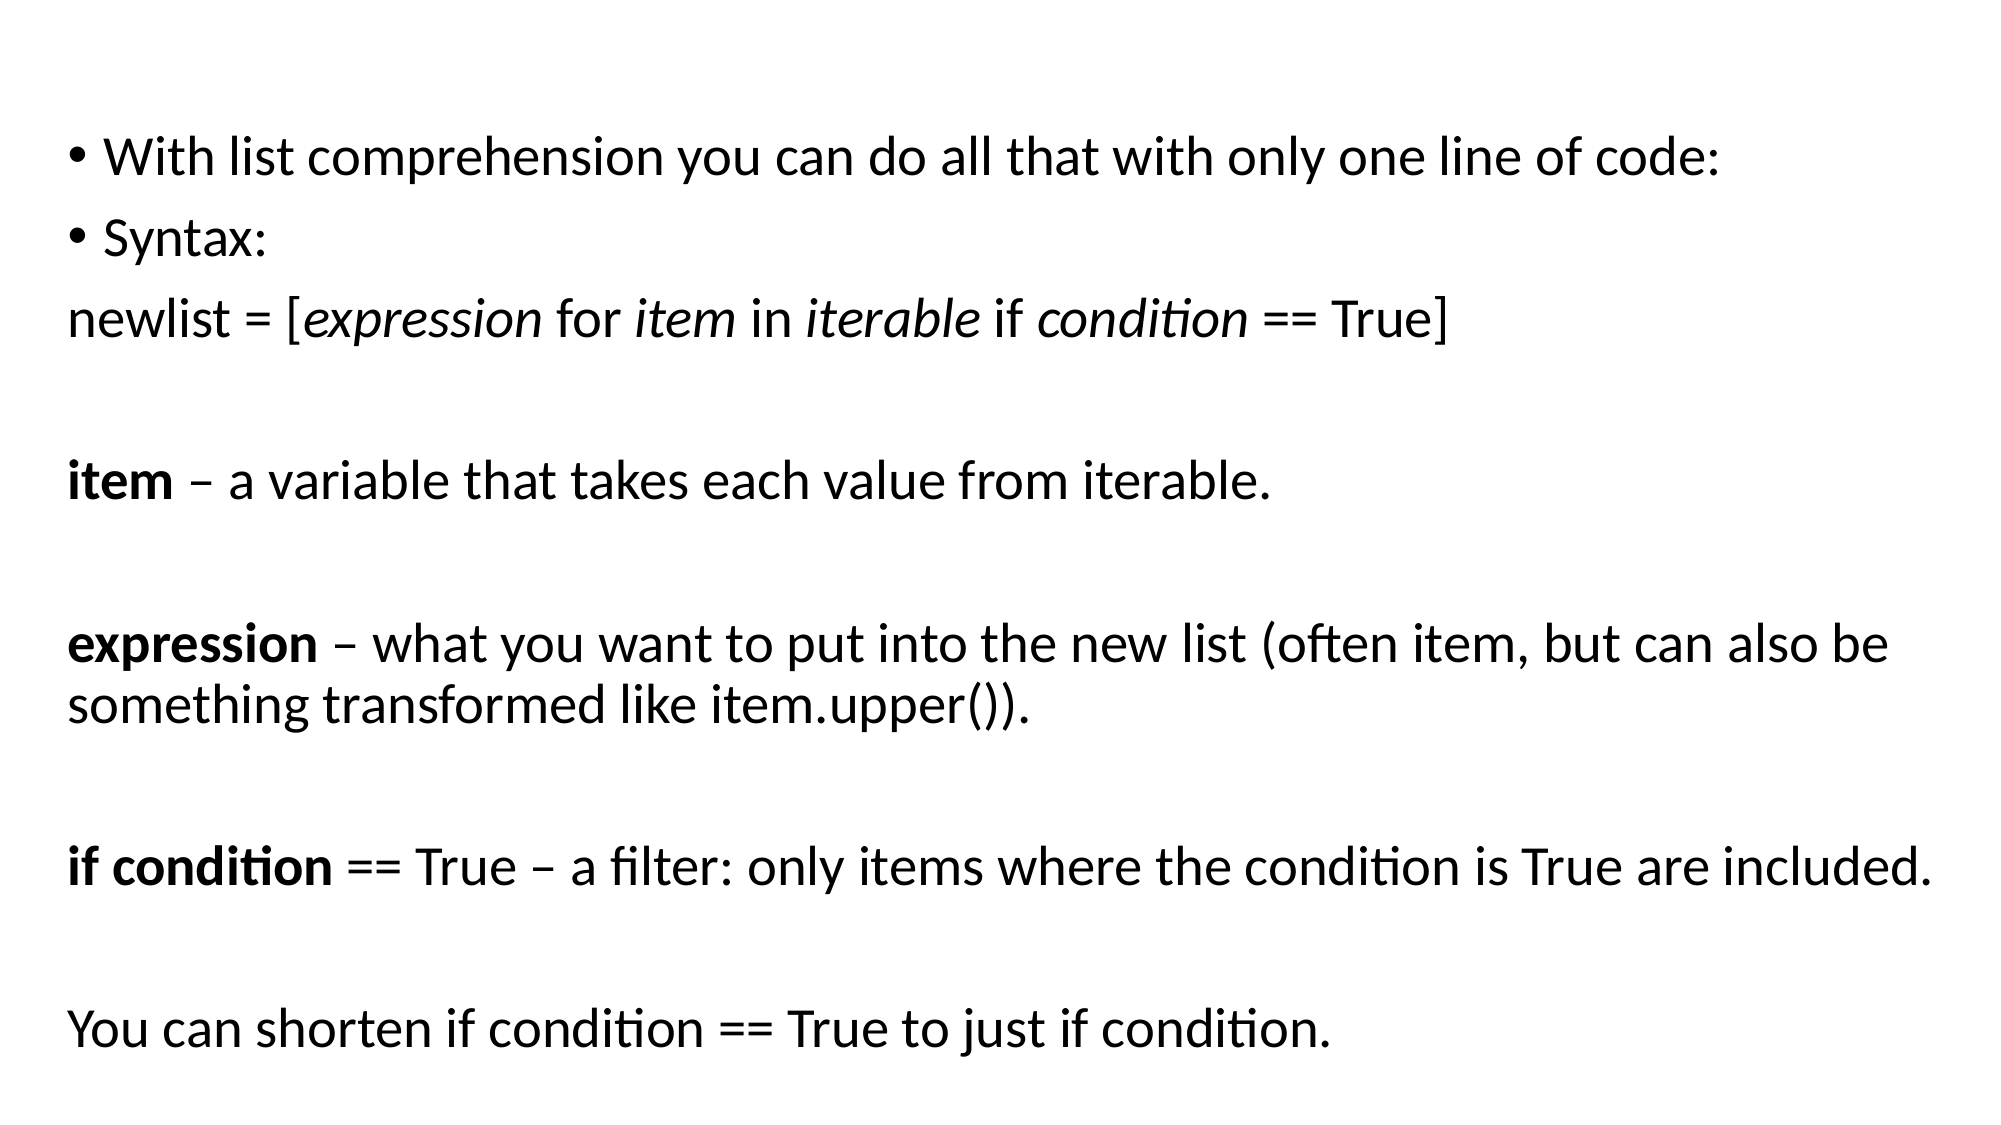

With list comprehension you can do all that with only one line of code:
Syntax:
newlist = [expression for item in iterable if condition == True]

item – a variable that takes each value from iterable.

expression – what you want to put into the new list (often item, but can also be something transformed like item.upper()).

if condition == True – a filter: only items where the condition is True are included.

You can shorten if condition == True to just if condition.